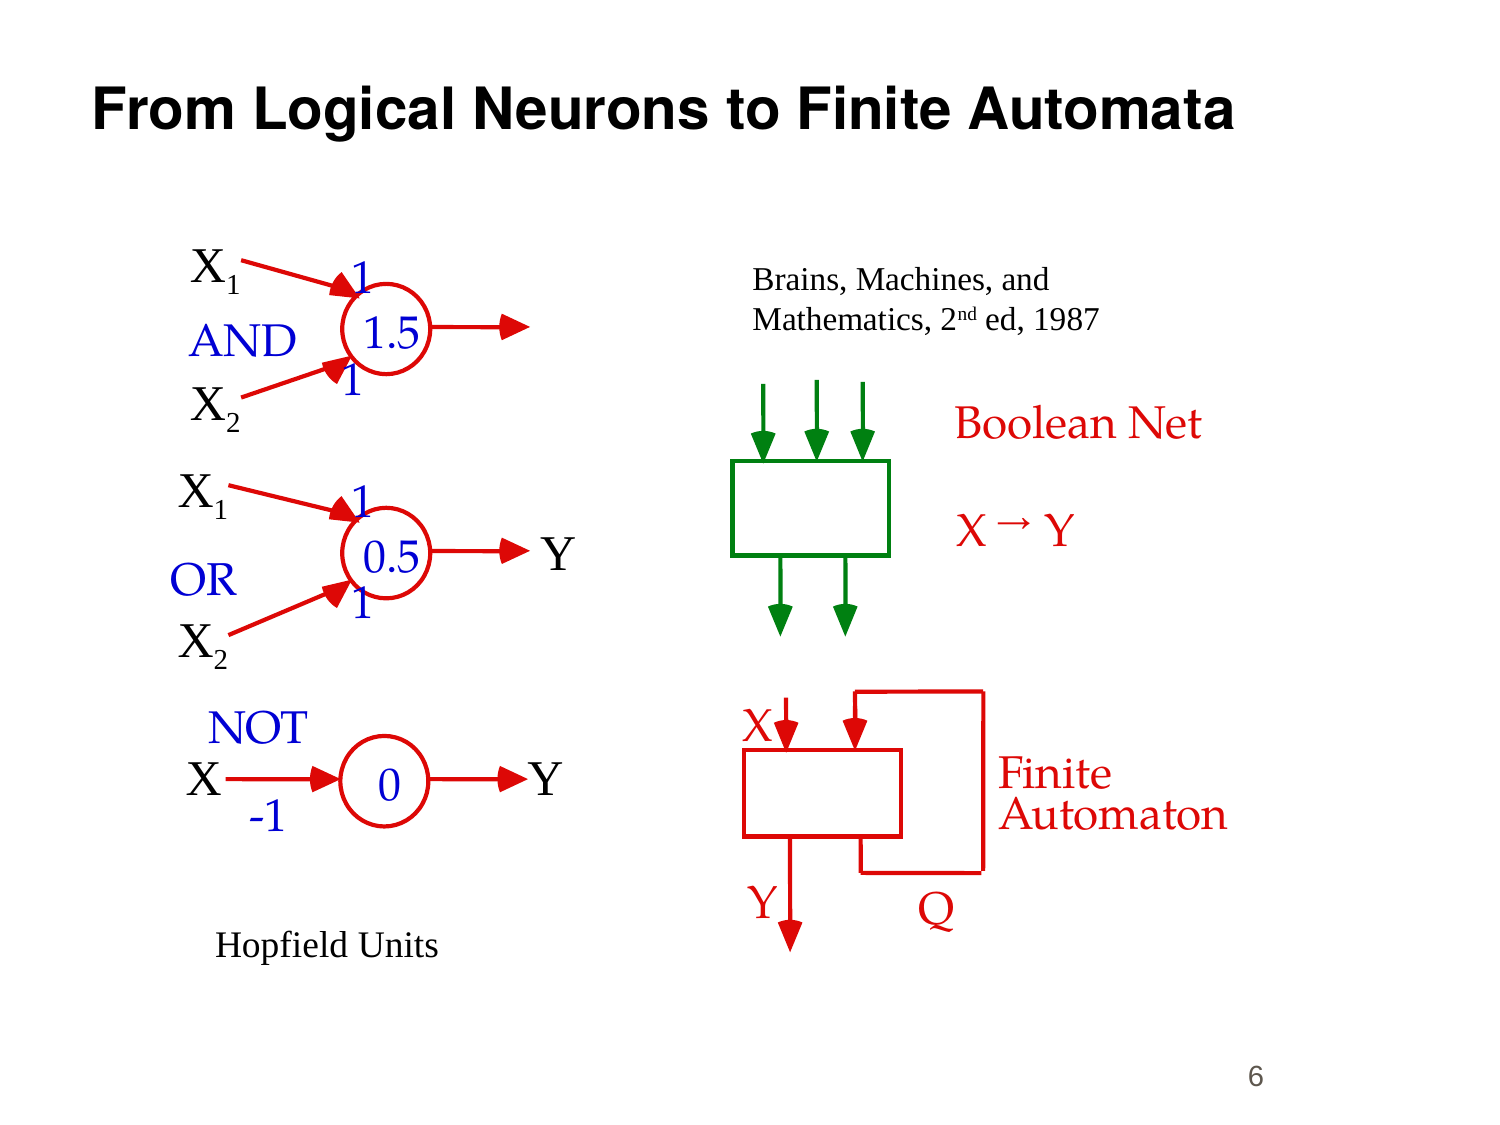

# From Logical Neurons to Finite Automata
X1
1

1.5
AND

1

Boolean Net

1
→

X     Y

0.5

OR
1

X
NOT

Finite

0

Automaton
-1
Y
Q

Brains, Machines, and
Mathematics, 2nd ed, 1987
X2
X1
Y
X2
X
Y
Hopfield Units
6